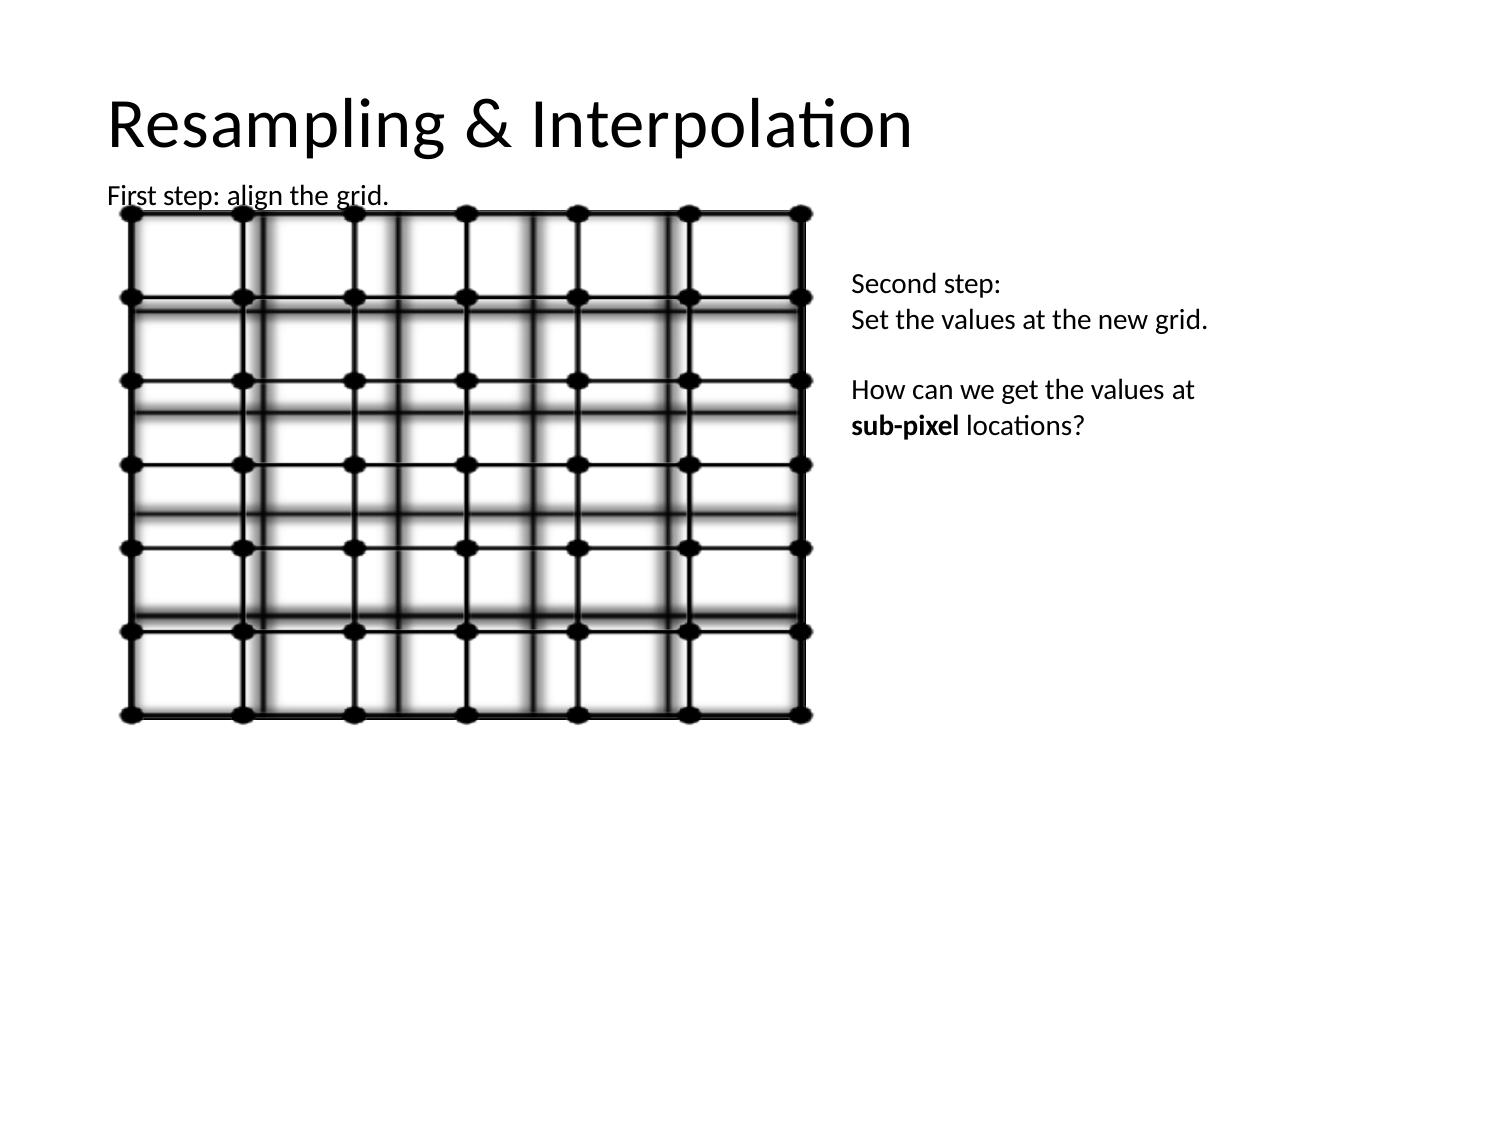

# Resampling & Interpolation
First step: align the grid.

Second step:
Set the values at the new grid.

How can we get the values at
sub-pixel locations?